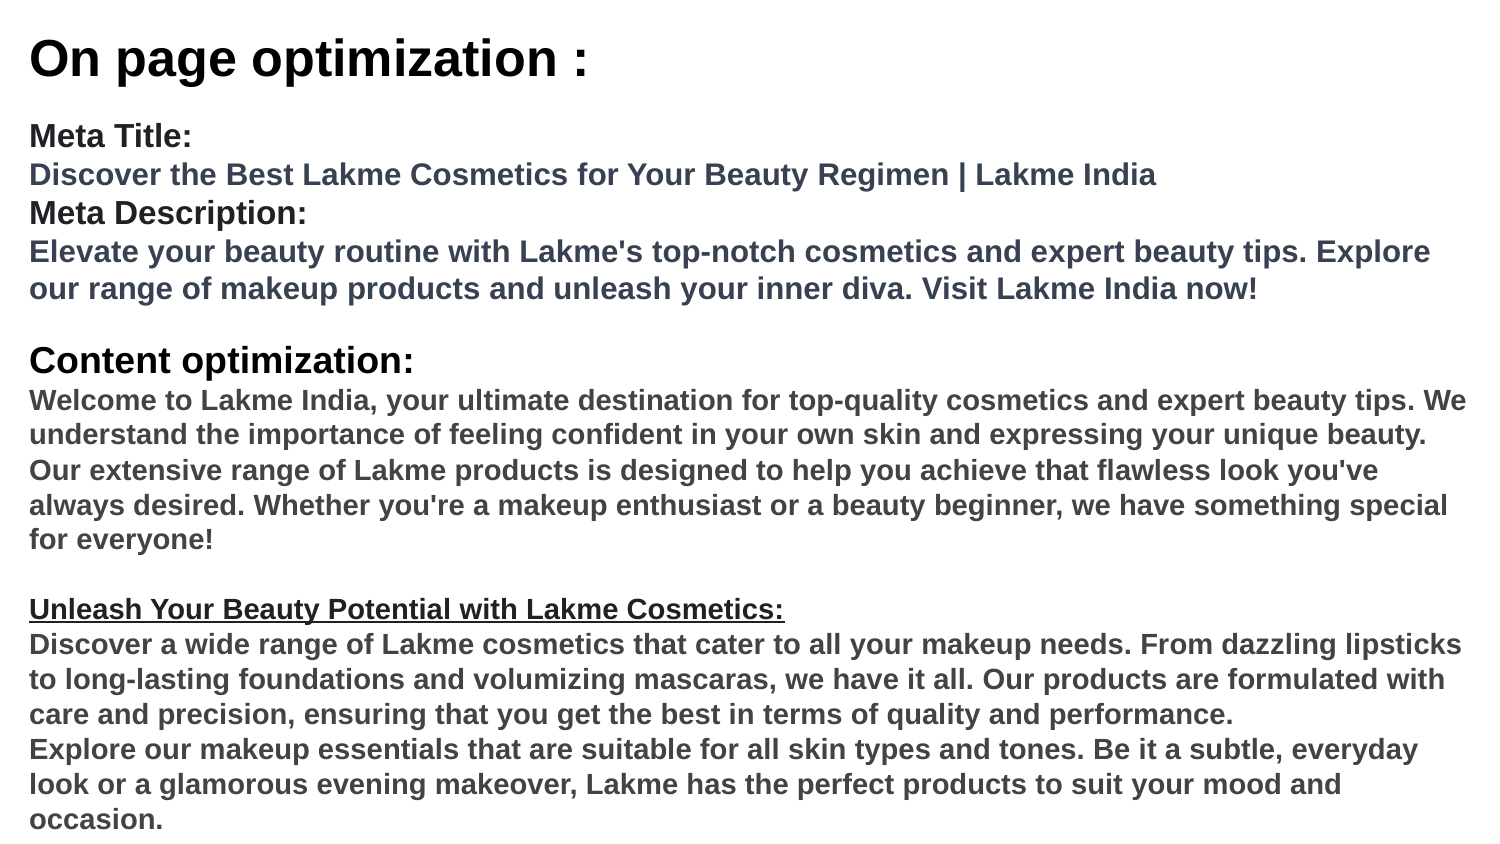

On page optimization :

Meta Title:
Discover the Best Lakme Cosmetics for Your Beauty Regimen | Lakme India
Meta Description:
Elevate your beauty routine with Lakme's top-notch cosmetics and expert beauty tips. Explore our range of makeup products and unleash your inner diva. Visit Lakme India now!

Content optimization:
Welcome to Lakme India, your ultimate destination for top-quality cosmetics and expert beauty tips. We understand the importance of feeling confident in your own skin and expressing your unique beauty. Our extensive range of Lakme products is designed to help you achieve that flawless look you've always desired. Whether you're a makeup enthusiast or a beauty beginner, we have something special for everyone!

Unleash Your Beauty Potential with Lakme Cosmetics:
Discover a wide range of Lakme cosmetics that cater to all your makeup needs. From dazzling lipsticks to long-lasting foundations and volumizing mascaras, we have it all. Our products are formulated with care and precision, ensuring that you get the best in terms of quality and performance.
Explore our makeup essentials that are suitable for all skin types and tones. Be it a subtle, everyday look or a glamorous evening makeover, Lakme has the perfect products to suit your mood and occasion.